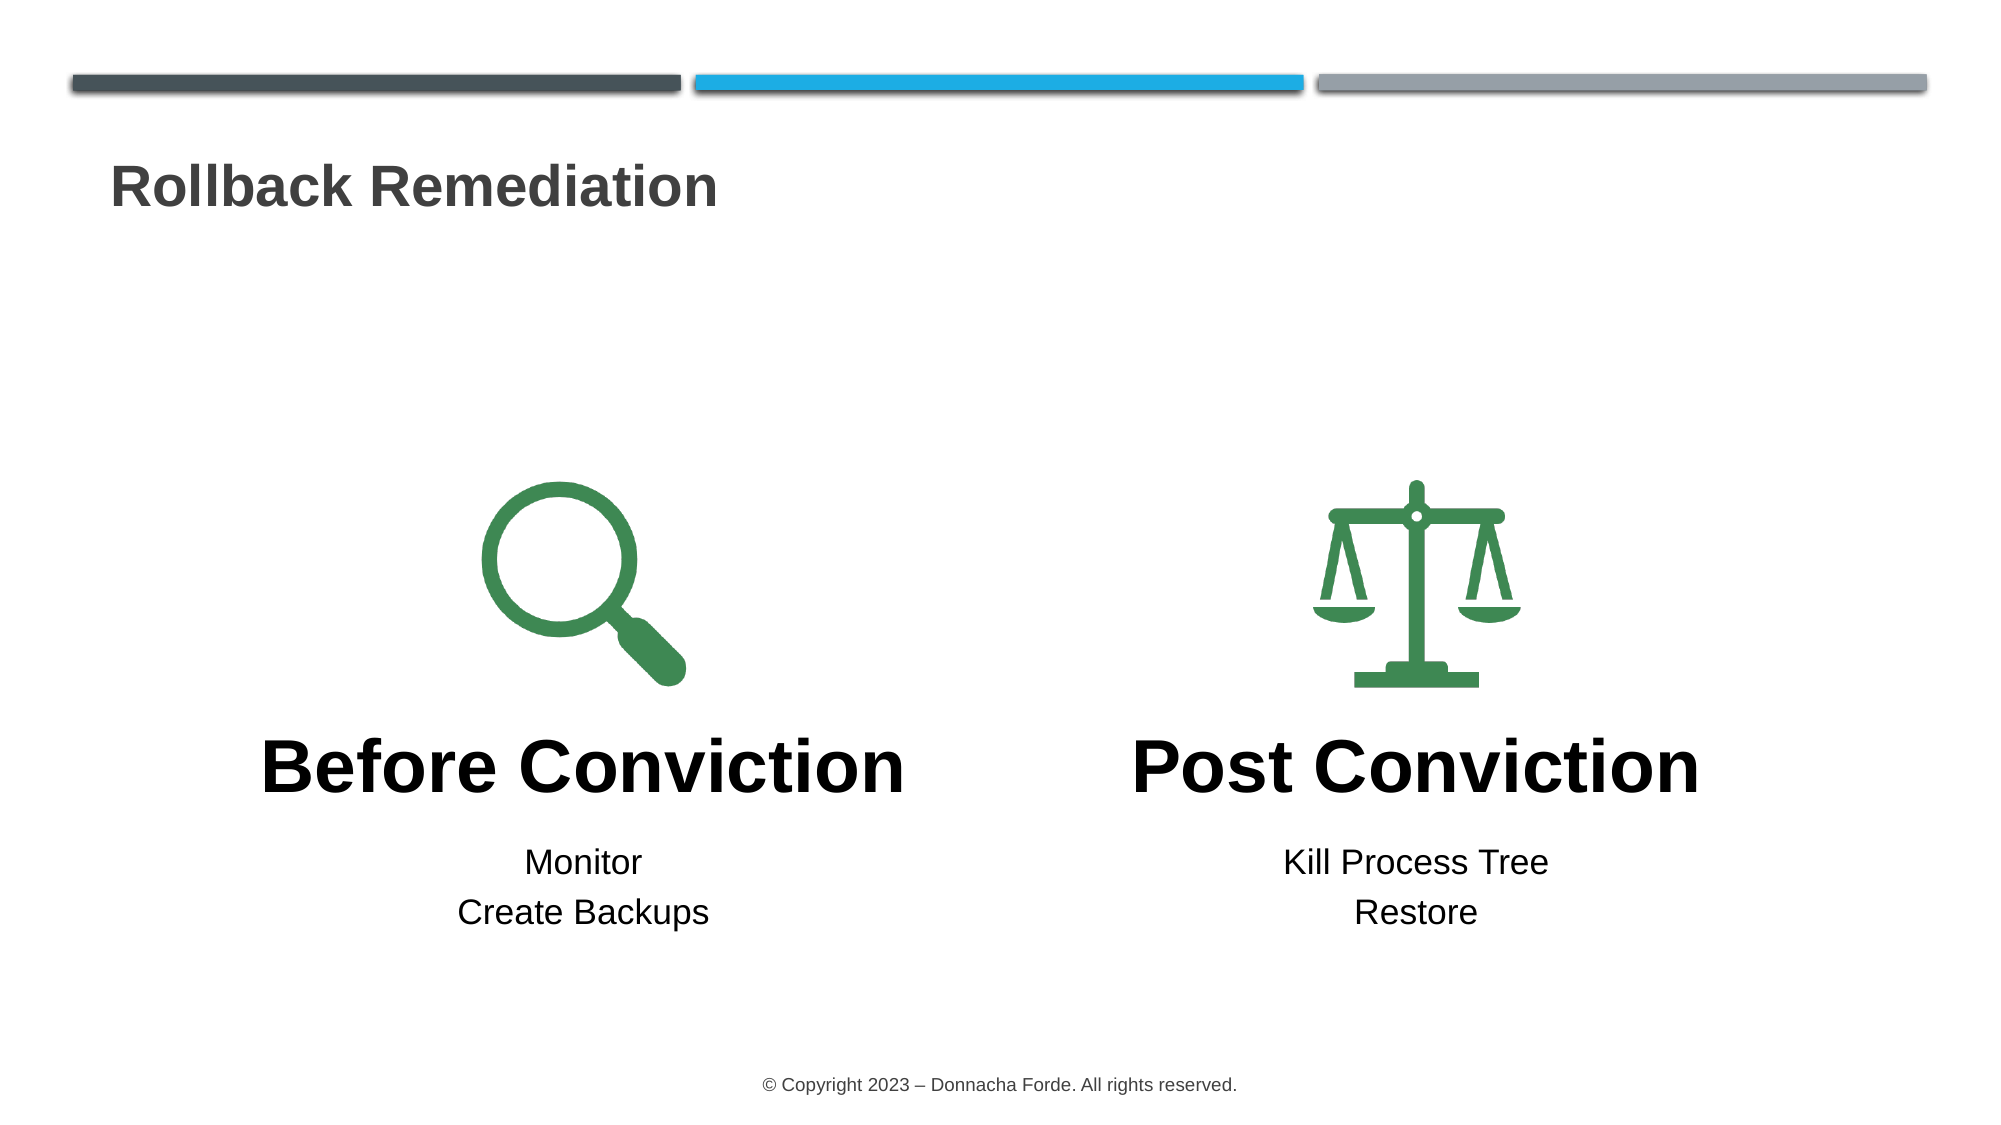

# Rollback Remediation
Before Conviction
Monitor
Create Backups
Post Conviction
Kill Process Tree
Restore
© Copyright 2023 – Donnacha Forde. All rights reserved.